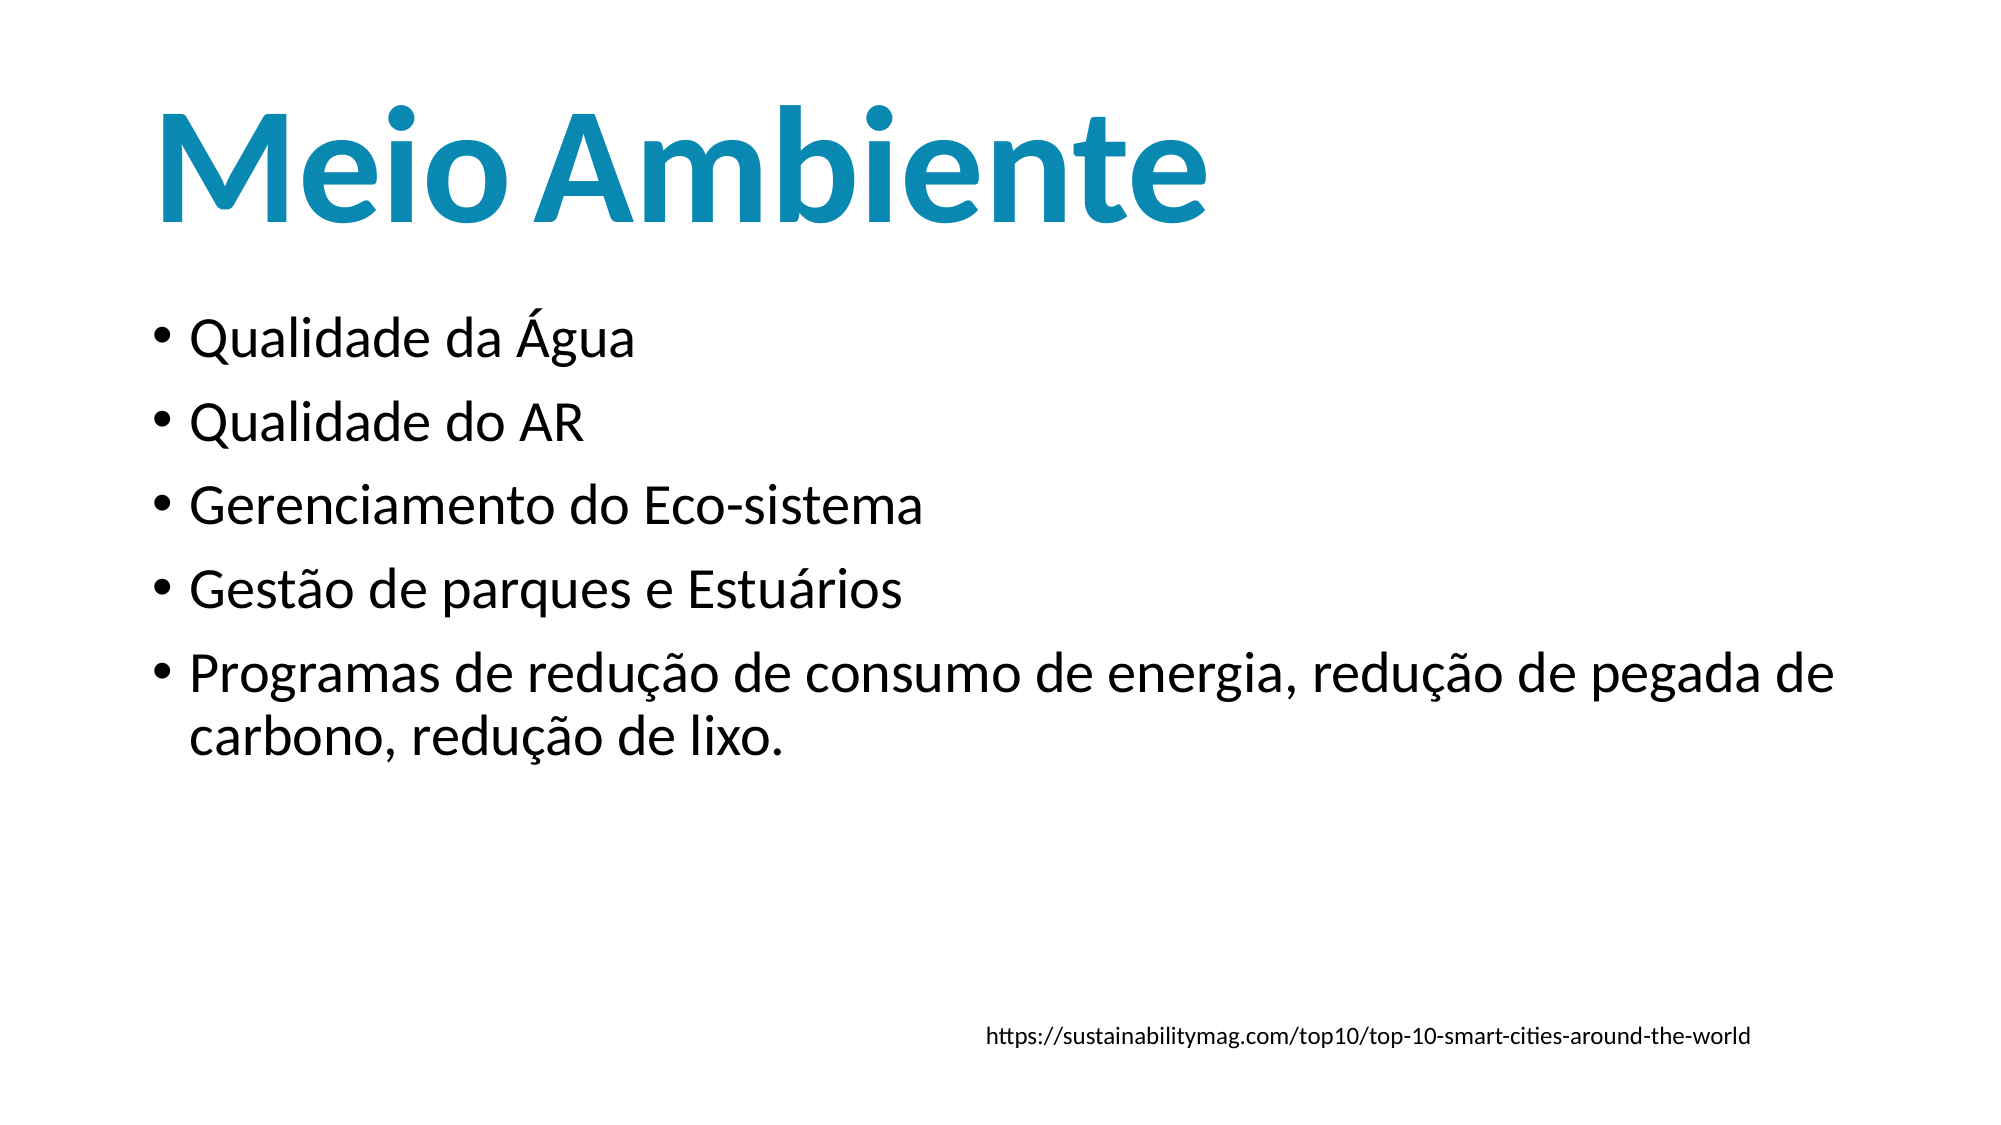

# Meio Ambiente
Qualidade da Água
Qualidade do AR
Gerenciamento do Eco-sistema
Gestão de parques e Estuários
Programas de redução de consumo de energia, redução de pegada de carbono, redução de lixo.
https://sustainabilitymag.com/top10/top-10-smart-cities-around-the-world